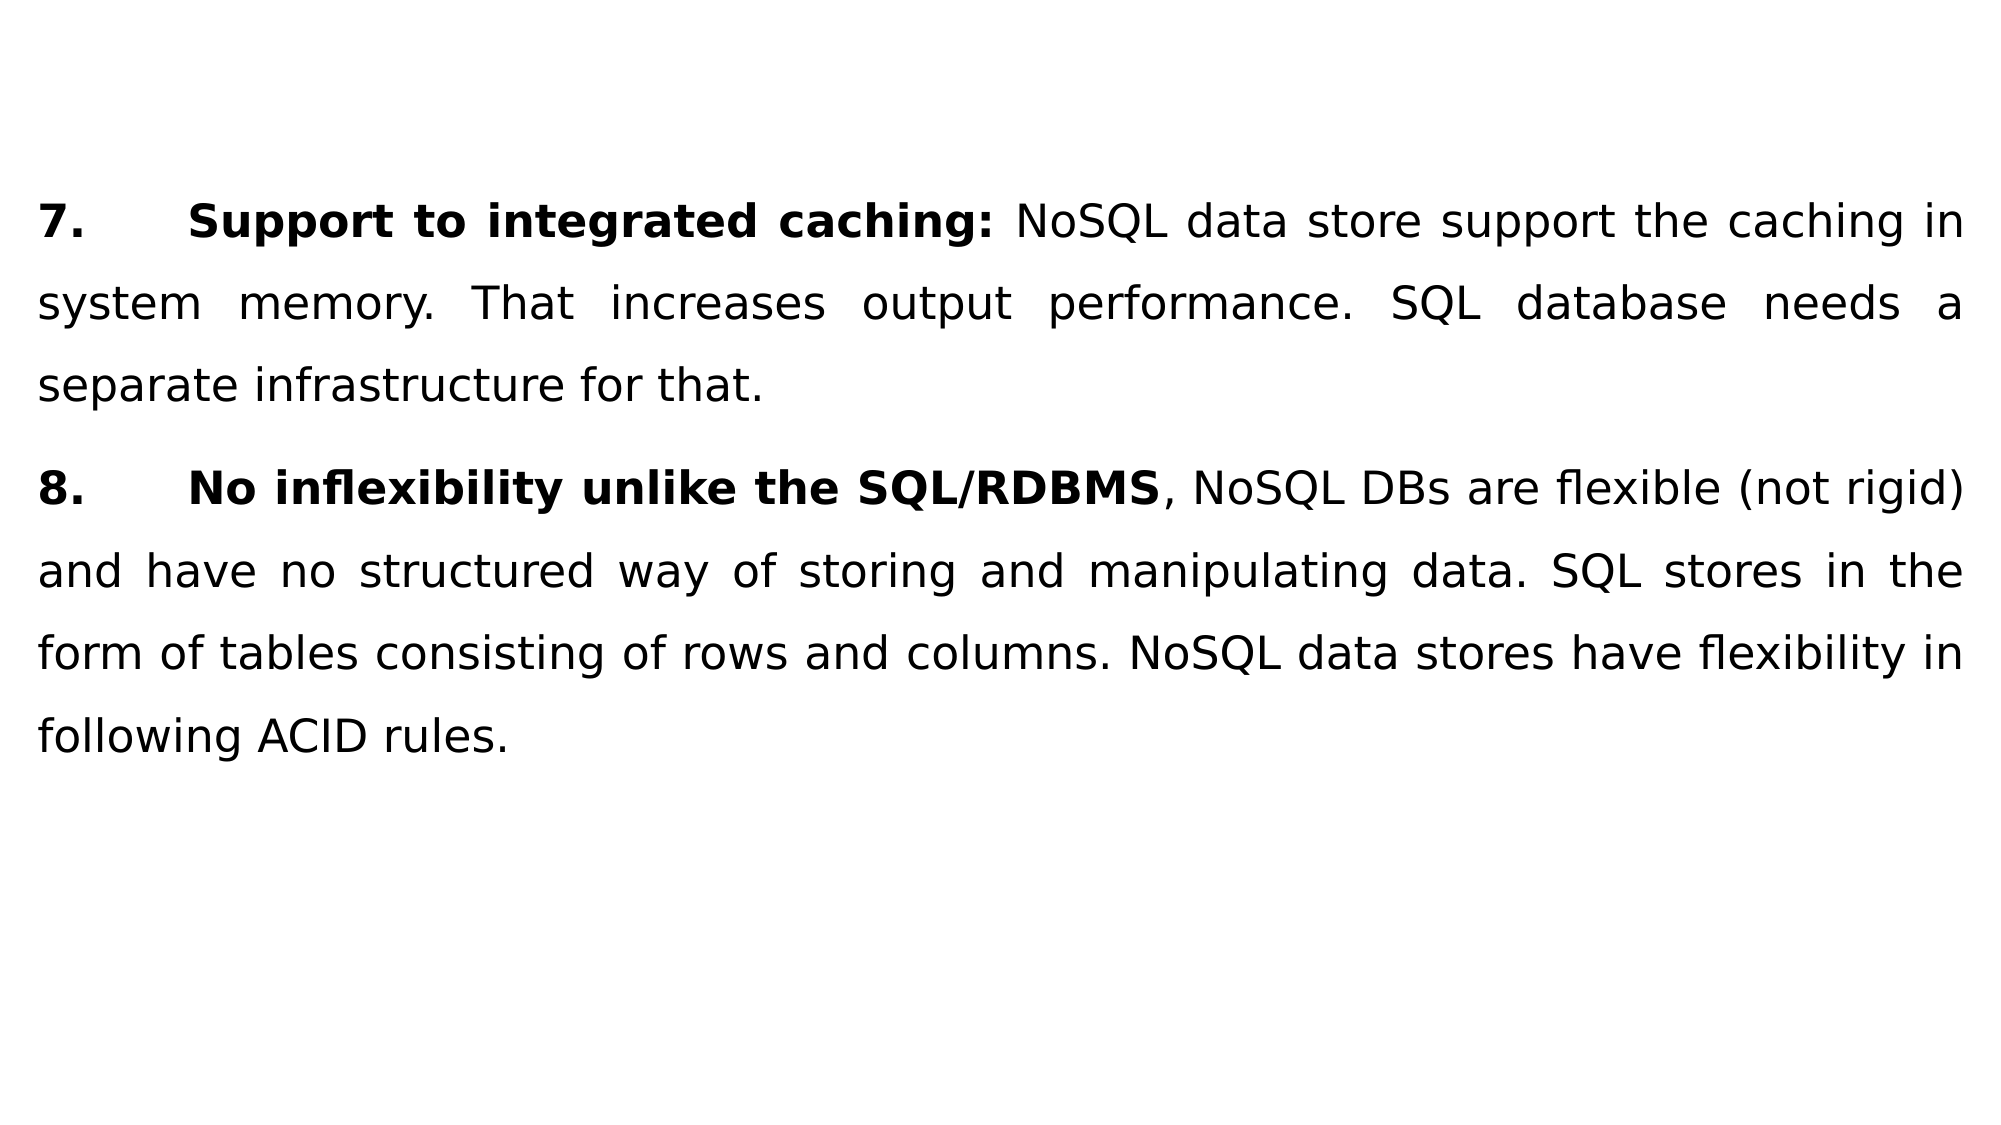

7.	Support to integrated caching: NoSQL data store support the caching in system memory. That increases output performance. SQL database needs a separate infrastructure for that.
8.	No inflexibility unlike the SQL/RDBMS, NoSQL DBs are flexible (not rigid) and have no structured way of storing and manipulating data. SQL stores in the form of tables consisting of rows and columns. NoSQL data stores have flexibility in following ACID rules.